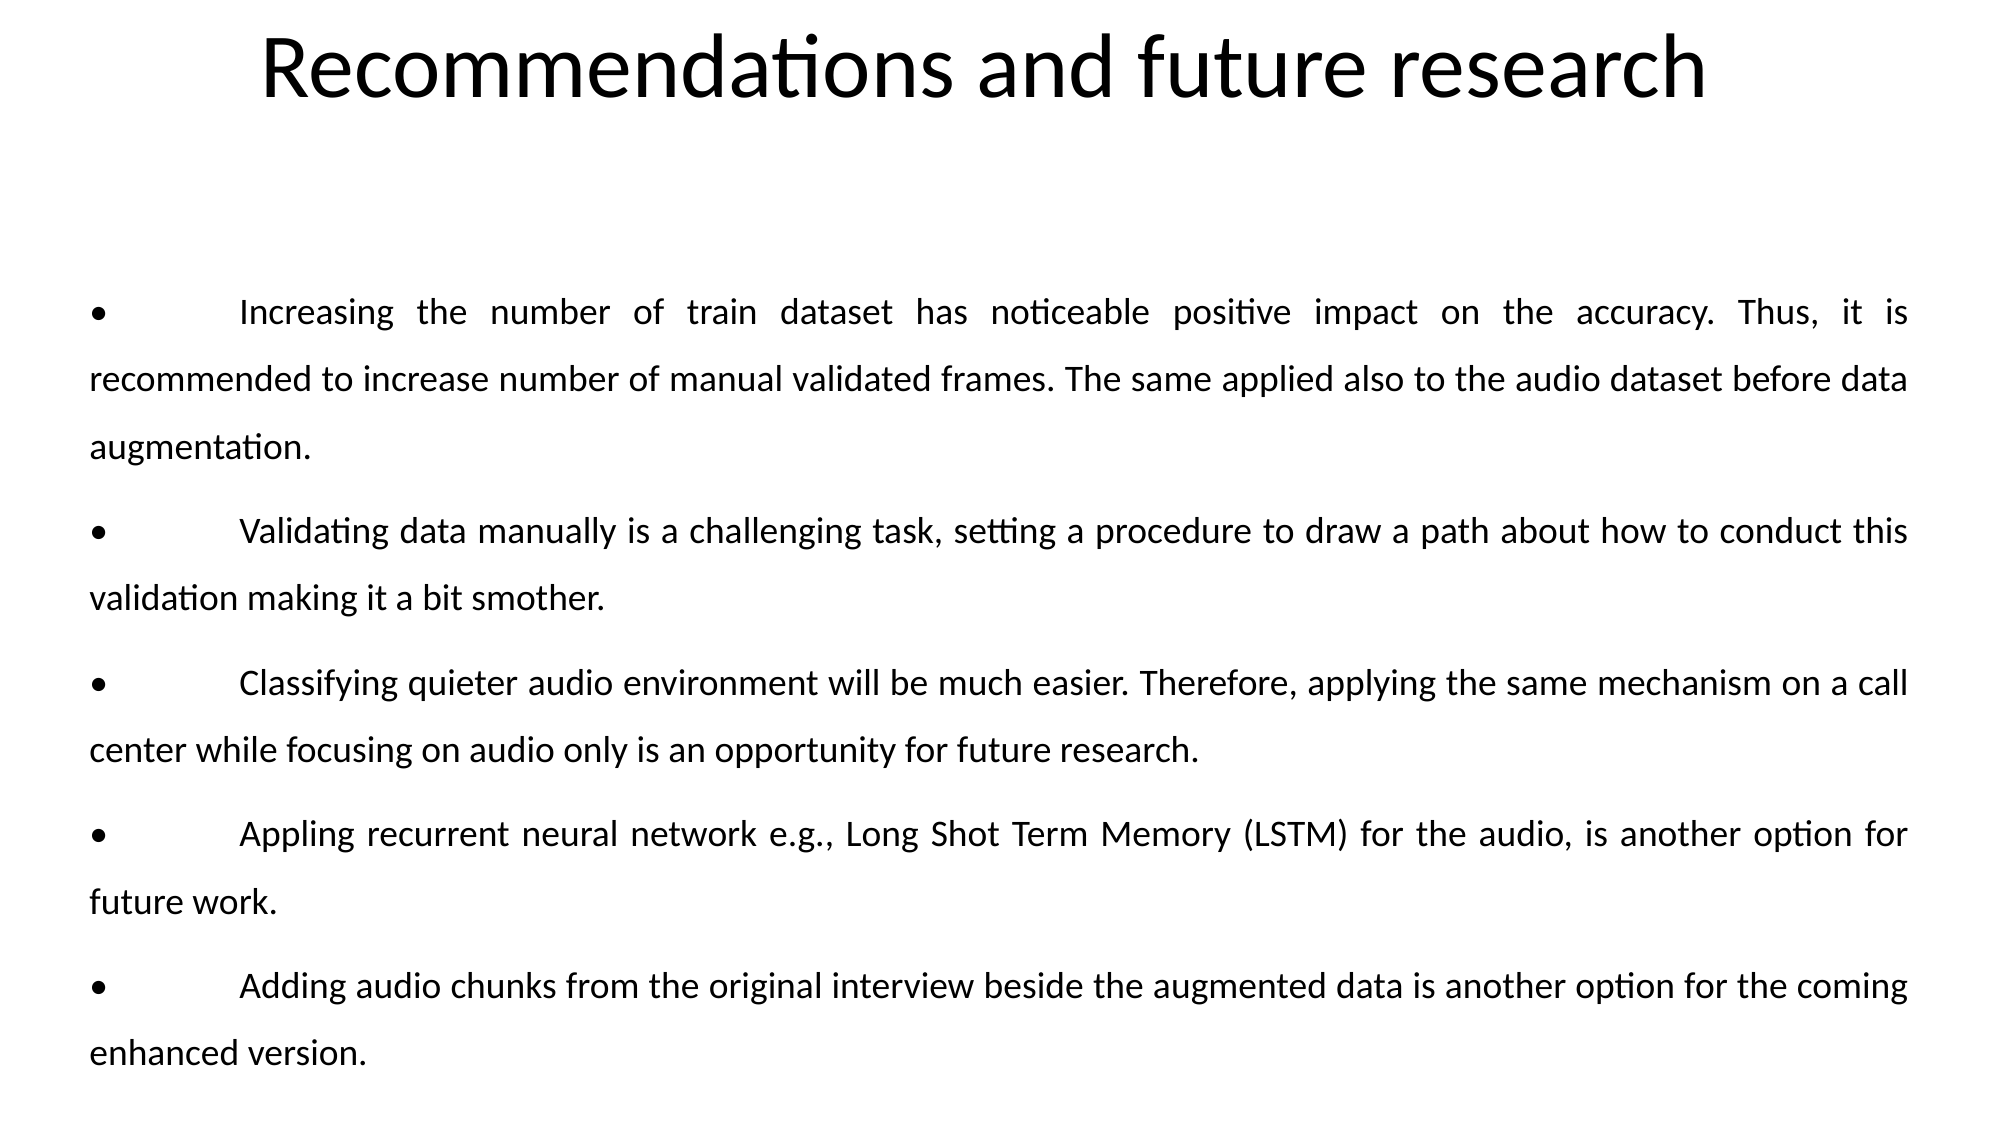

Recommendations and future research
•	Increasing the number of train dataset has noticeable positive impact on the accuracy. Thus, it is recommended to increase number of manual validated frames. The same applied also to the audio dataset before data augmentation.
•	Validating data manually is a challenging task, setting a procedure to draw a path about how to conduct this validation making it a bit smother.
•	Classifying quieter audio environment will be much easier. Therefore, applying the same mechanism on a call center while focusing on audio only is an opportunity for future research.
•	Appling recurrent neural network e.g., Long Shot Term Memory (LSTM) for the audio, is another option for future work.
•	Adding audio chunks from the original interview beside the augmented data is another option for the coming enhanced version.